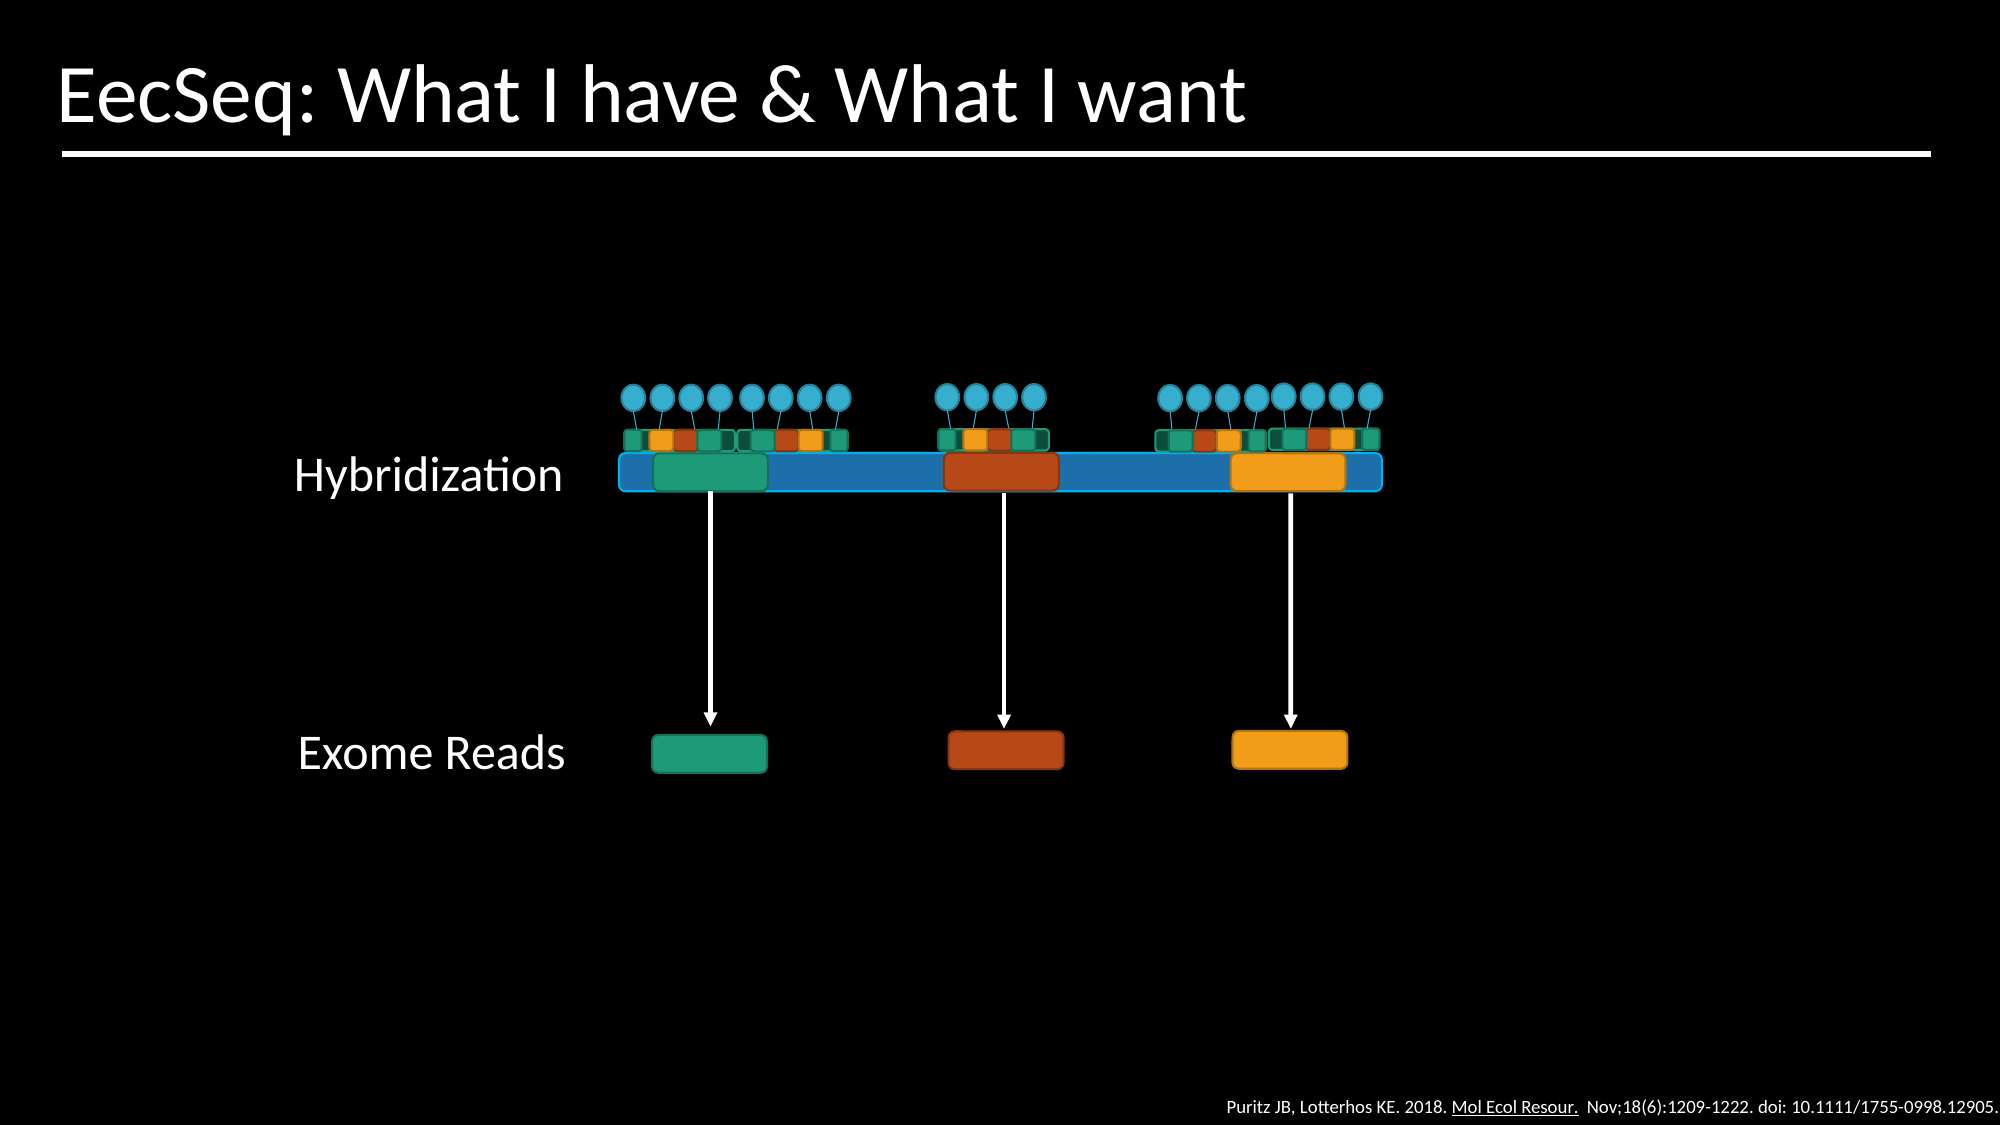

# EecSeq: What I have & What I want

Hybridization

Exome Reads

Puritz JB, Lotterhos KE. 2018. Mol Ecol Resour.  Nov;18(6):1209-1222. doi: 10.1111/1755-0998.12905.